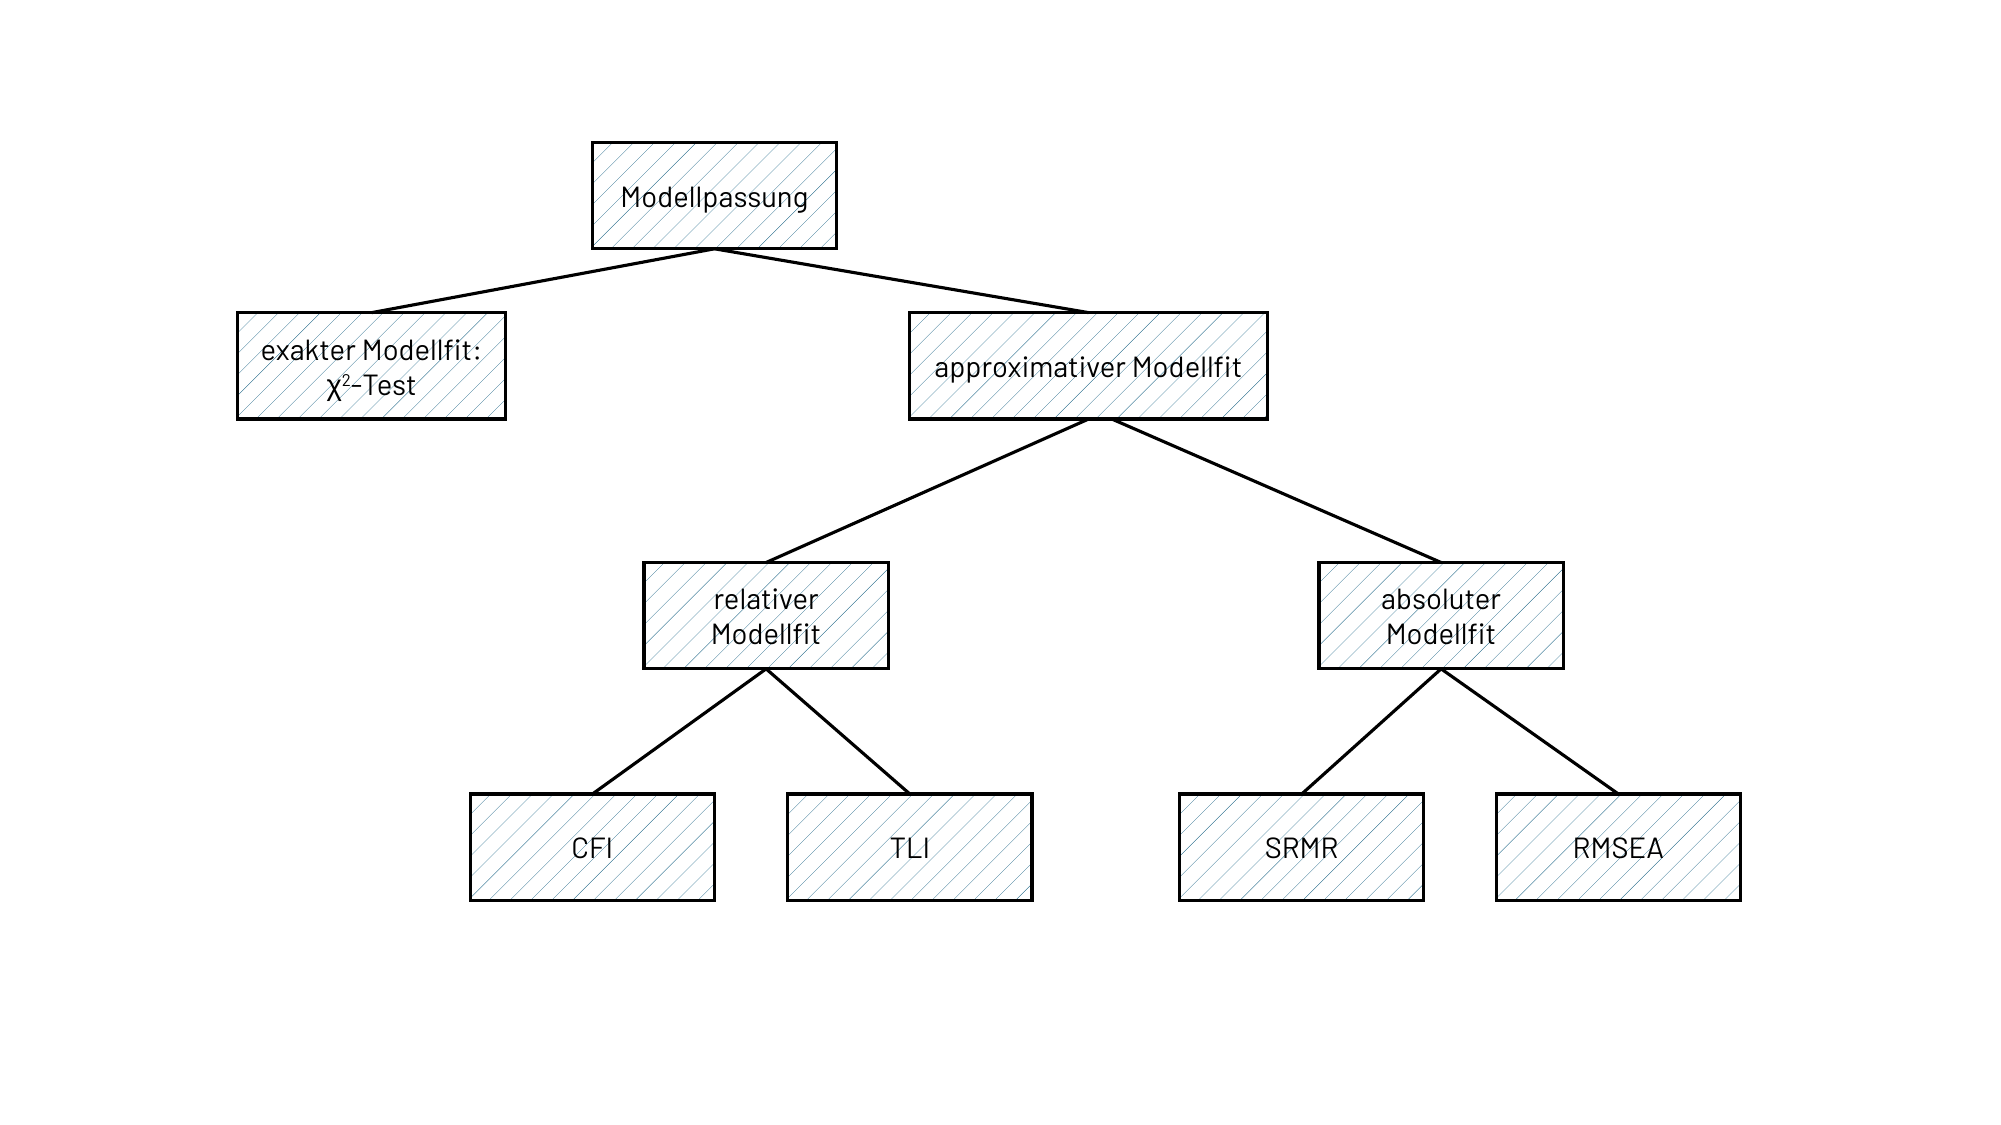

Modellpassung
exakter Modellfit:
χ2-Test
approximativer Modellfit
relativer Modellfit
absoluter Modellfit
CFI
TLI
SRMR
RMSEA